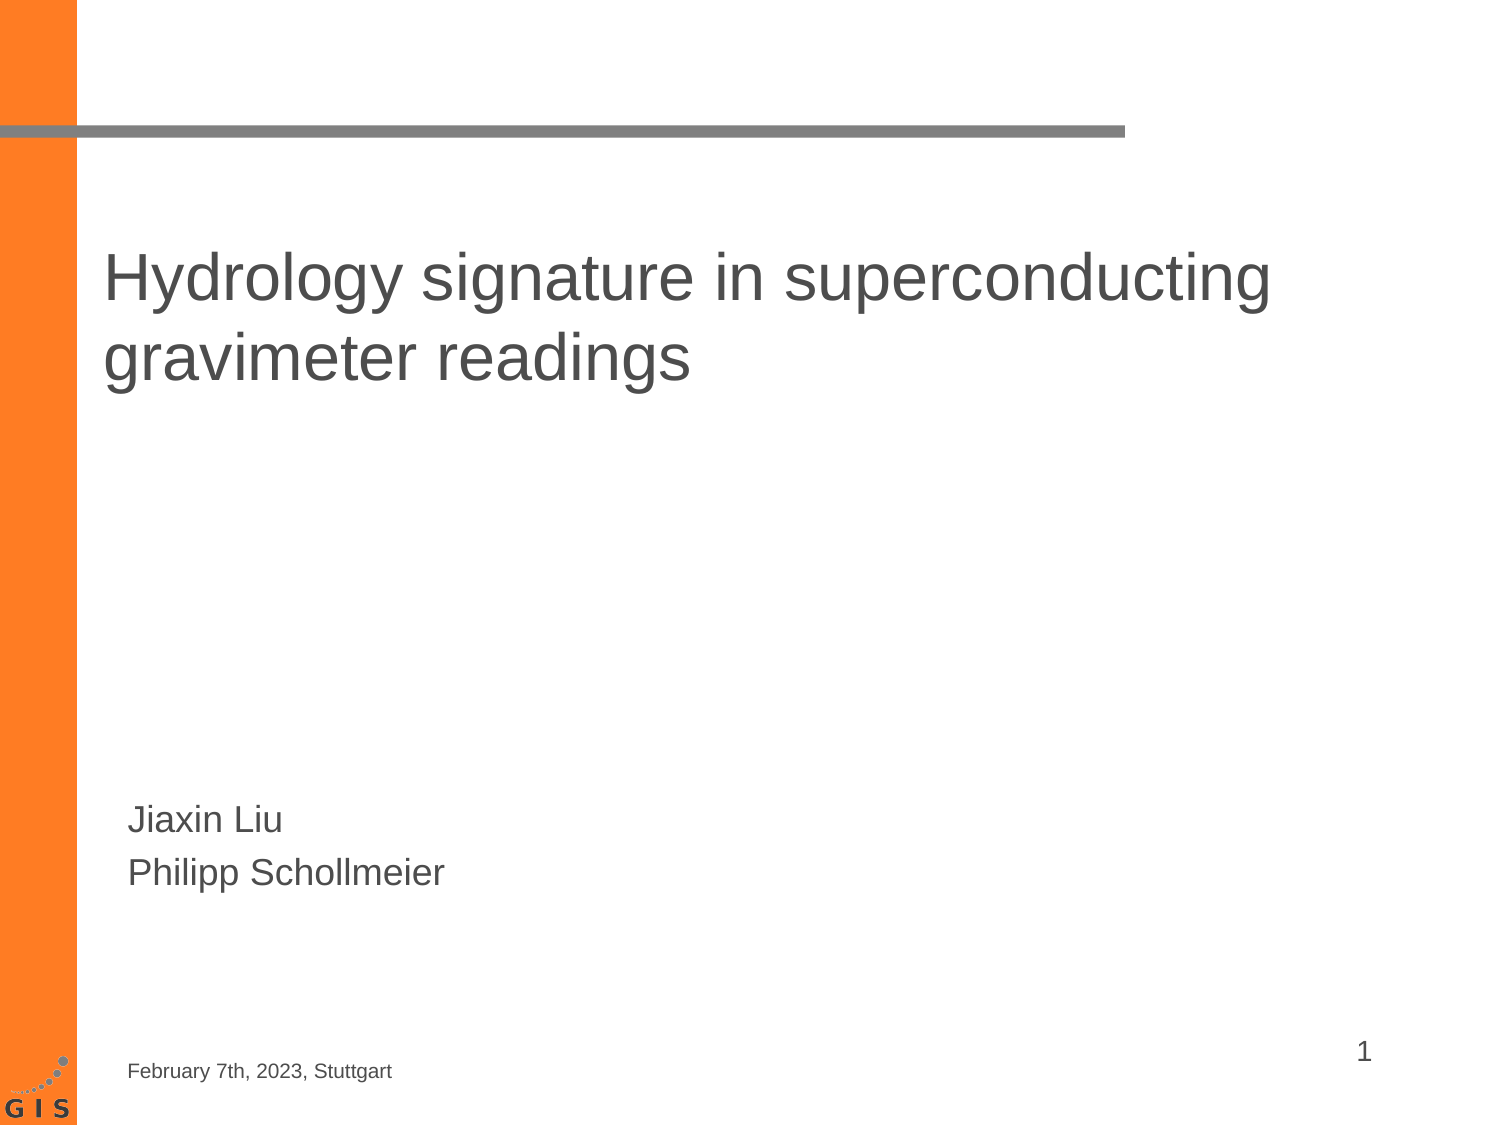

# Hydrology signature in superconducting gravimeter readings
Jiaxin Liu
Philipp Schollmeier

1
February 7th, 2023, Stuttgart